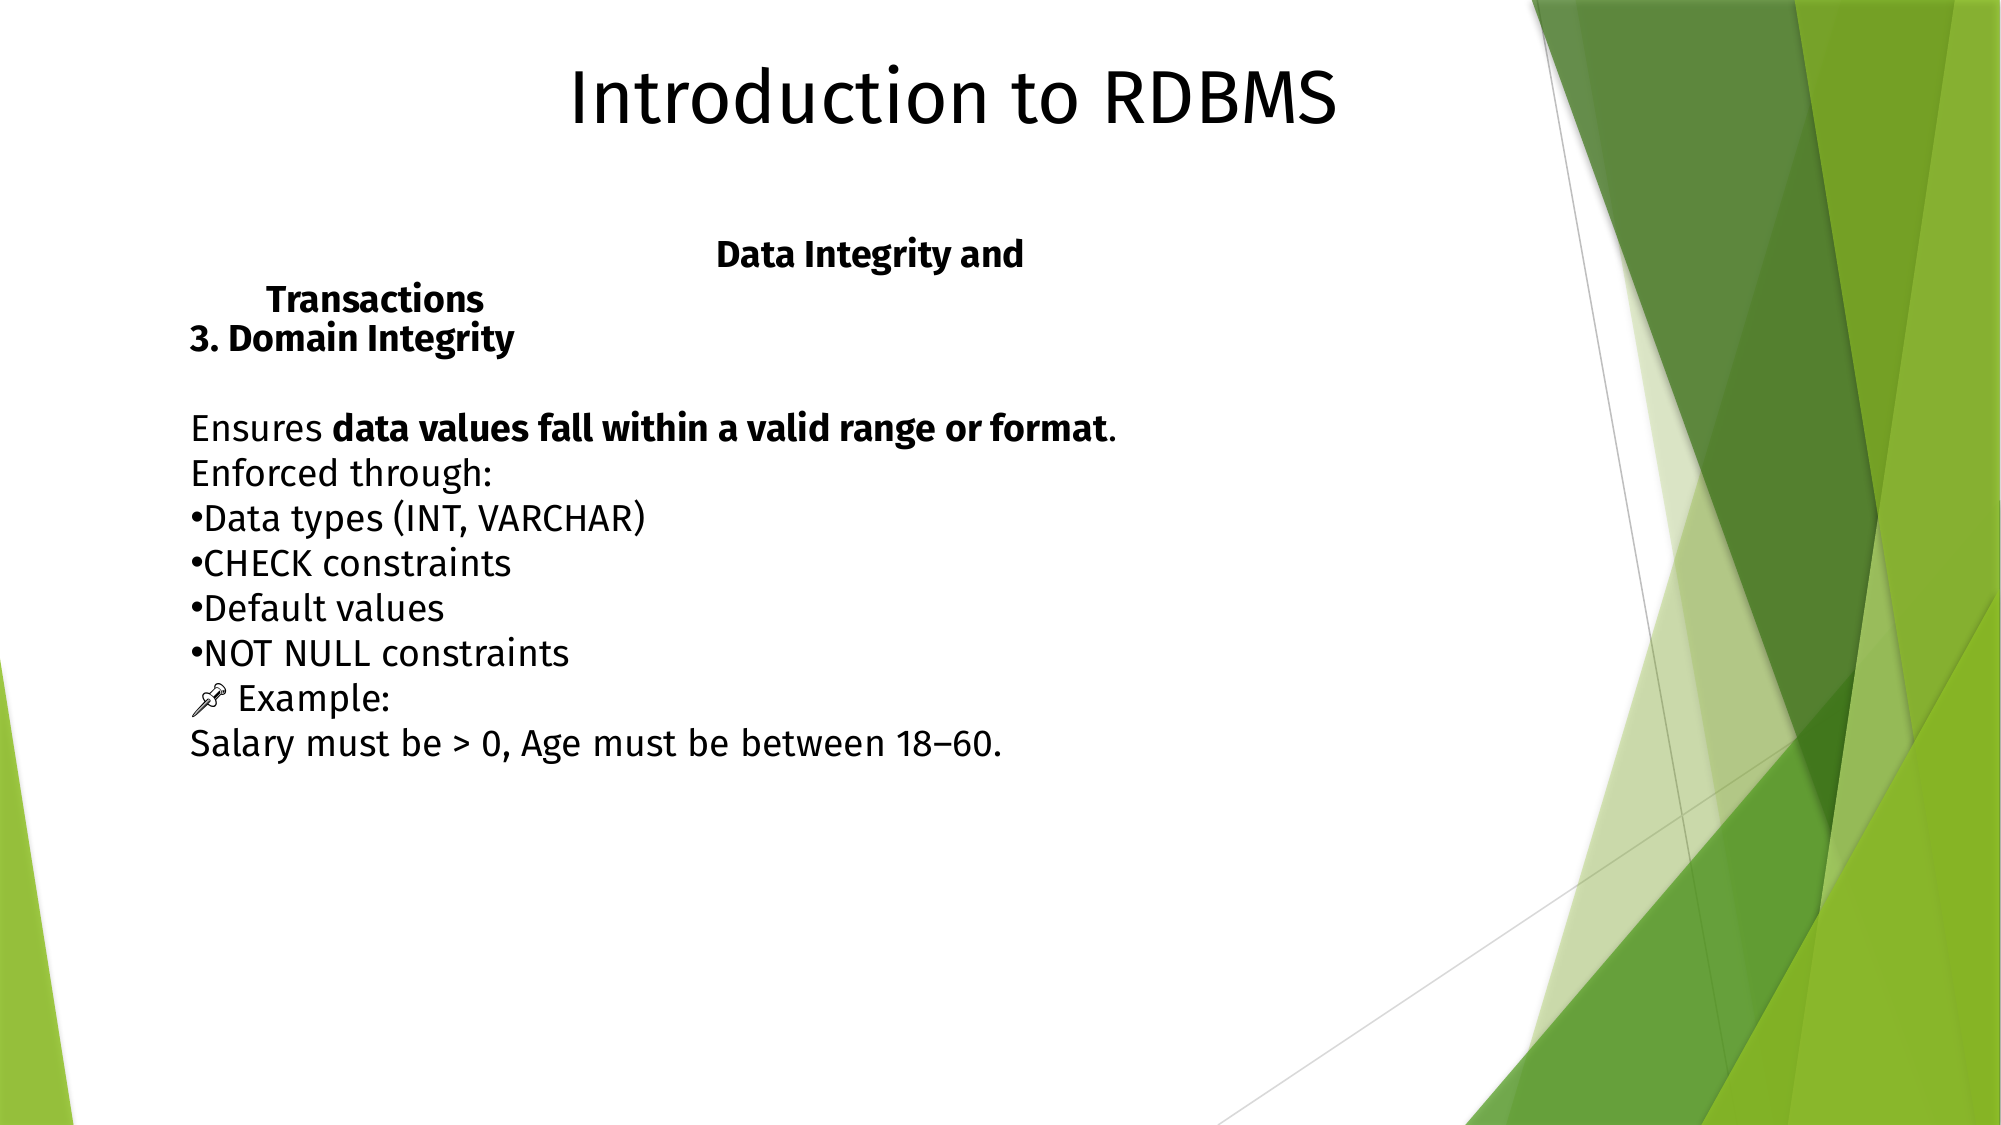

# Introduction to RDBMS
			Data Integrity and Transactions
3. Domain Integrity

Ensures data values fall within a valid range or format.
Enforced through:
Data types (INT, VARCHAR)
CHECK constraints
Default values
NOT NULL constraints
📌 Example:
Salary must be > 0, Age must be between 18–60.